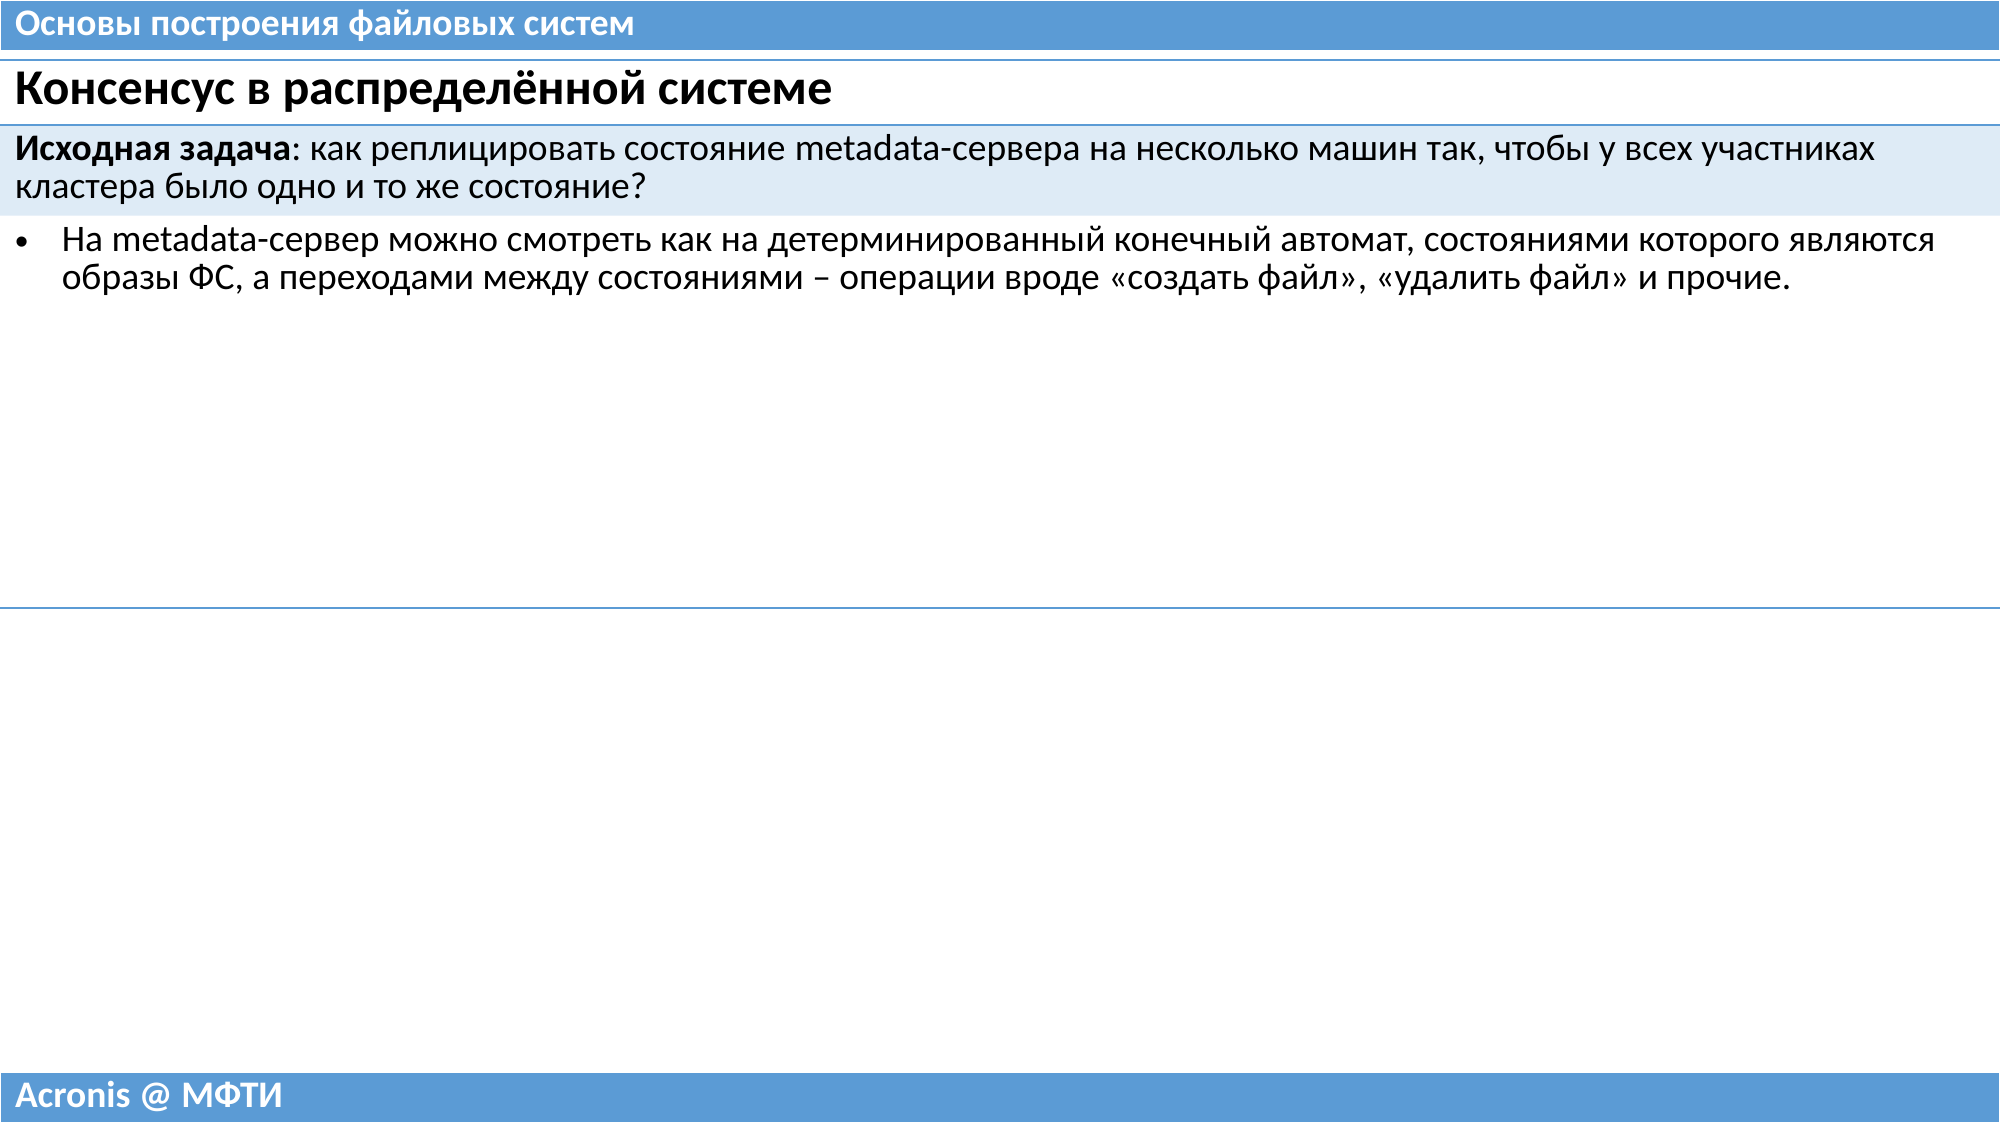

| Основы построения файловых систем |
| --- |
| Консенсус в распределённой системе |
| --- |
| Исходная задача: как реплицировать состояние metadata-сервера на несколько машин так, чтобы у всех участниках кластера было одно и то же состояние? |
| На metadata-сервер можно смотреть как на детерминированный конечный автомат, состояниями которого являются образы ФС, а переходами между состояниями – операции вроде «создать файл», «удалить файл» и прочие. |
| Acronis @ МФТИ |
| --- |